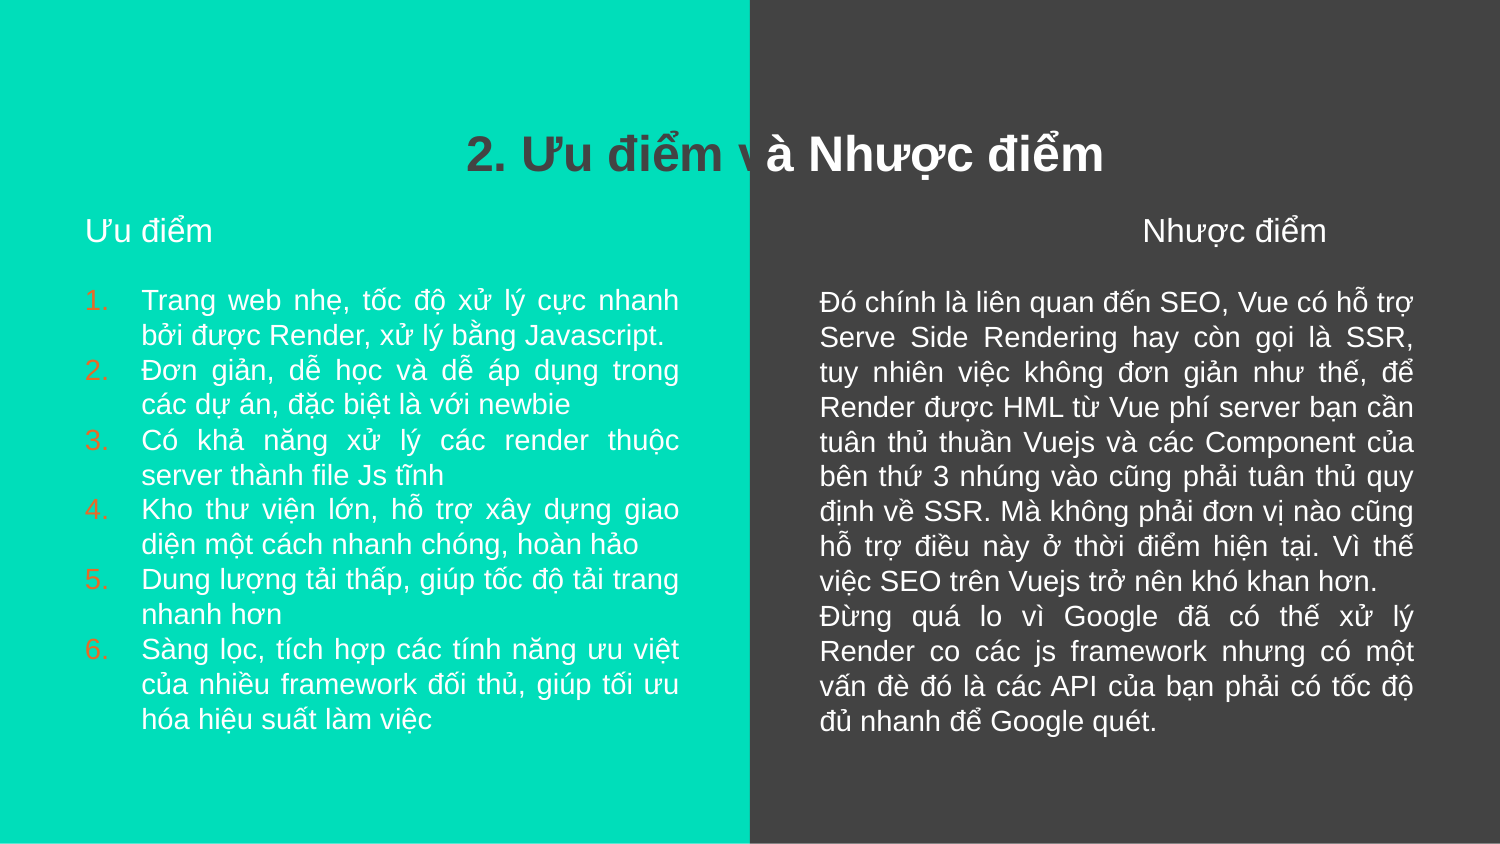

# 2. Ưu điểm và Nhược điểm
Ưu điểm
Nhược điểm
Trang web nhẹ, tốc độ xử lý cực nhanh bởi được Render, xử lý bằng Javascript.
Đơn giản, dễ học và dễ áp dụng trong các dự án, đặc biệt là với newbie
Có khả năng xử lý các render thuộc server thành file Js tĩnh
Kho thư viện lớn, hỗ trợ xây dựng giao diện một cách nhanh chóng, hoàn hảo
Dung lượng tải thấp, giúp tốc độ tải trang nhanh hơn
Sàng lọc, tích hợp các tính năng ưu việt của nhiều framework đối thủ, giúp tối ưu hóa hiệu suất làm việc
Đó chính là liên quan đến SEO, Vue có hỗ trợ Serve Side Rendering hay còn gọi là SSR, tuy nhiên việc không đơn giản như thế, để Render được HML từ Vue phí server bạn cần tuân thủ thuần Vuejs và các Component của bên thứ 3 nhúng vào cũng phải tuân thủ quy định về SSR. Mà không phải đơn vị nào cũng hỗ trợ điều này ở thời điểm hiện tại. Vì thế việc SEO trên Vuejs trở nên khó khan hơn.
Đừng quá lo vì Google đã có thế xử lý Render co các js framework nhưng có một vấn đè đó là các API của bạn phải có tốc độ đủ nhanh để Google quét.